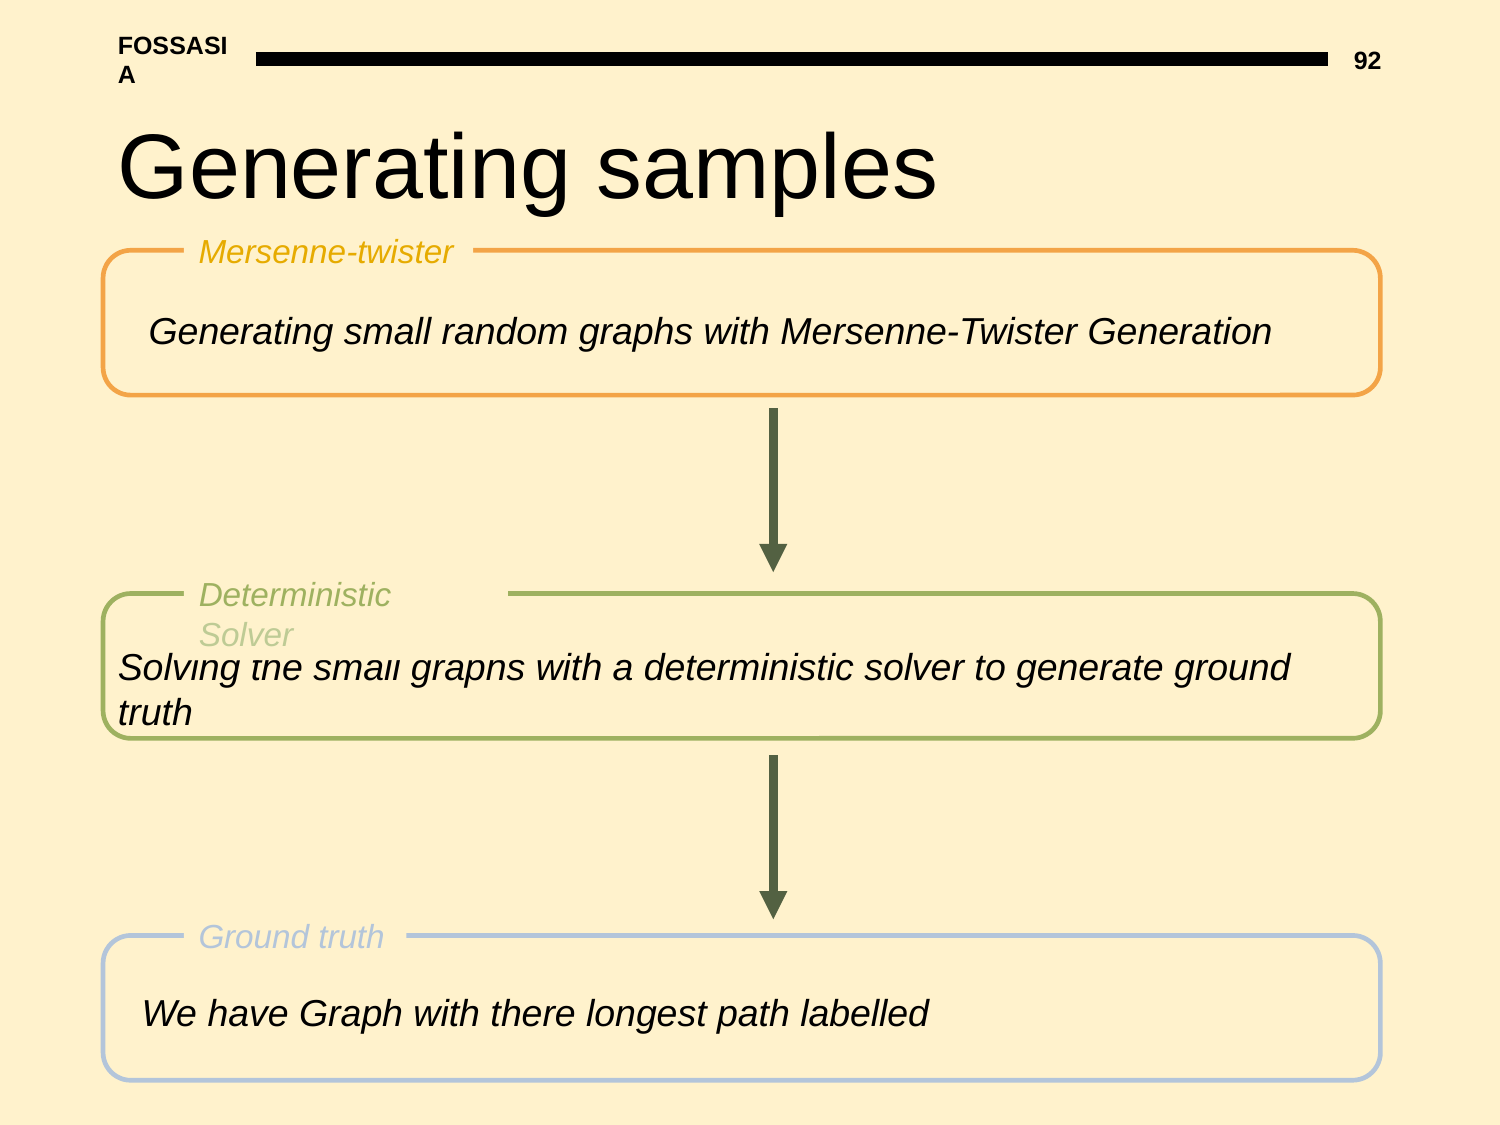

# Generating samples
Mersenne-twister

Generating small random graphs with Mersenne-Twister Generation
Deterministic Solver

Solving the small graphs with a deterministic solver to generate ground truth
Ground truth

We have Graph with there longest path labelled